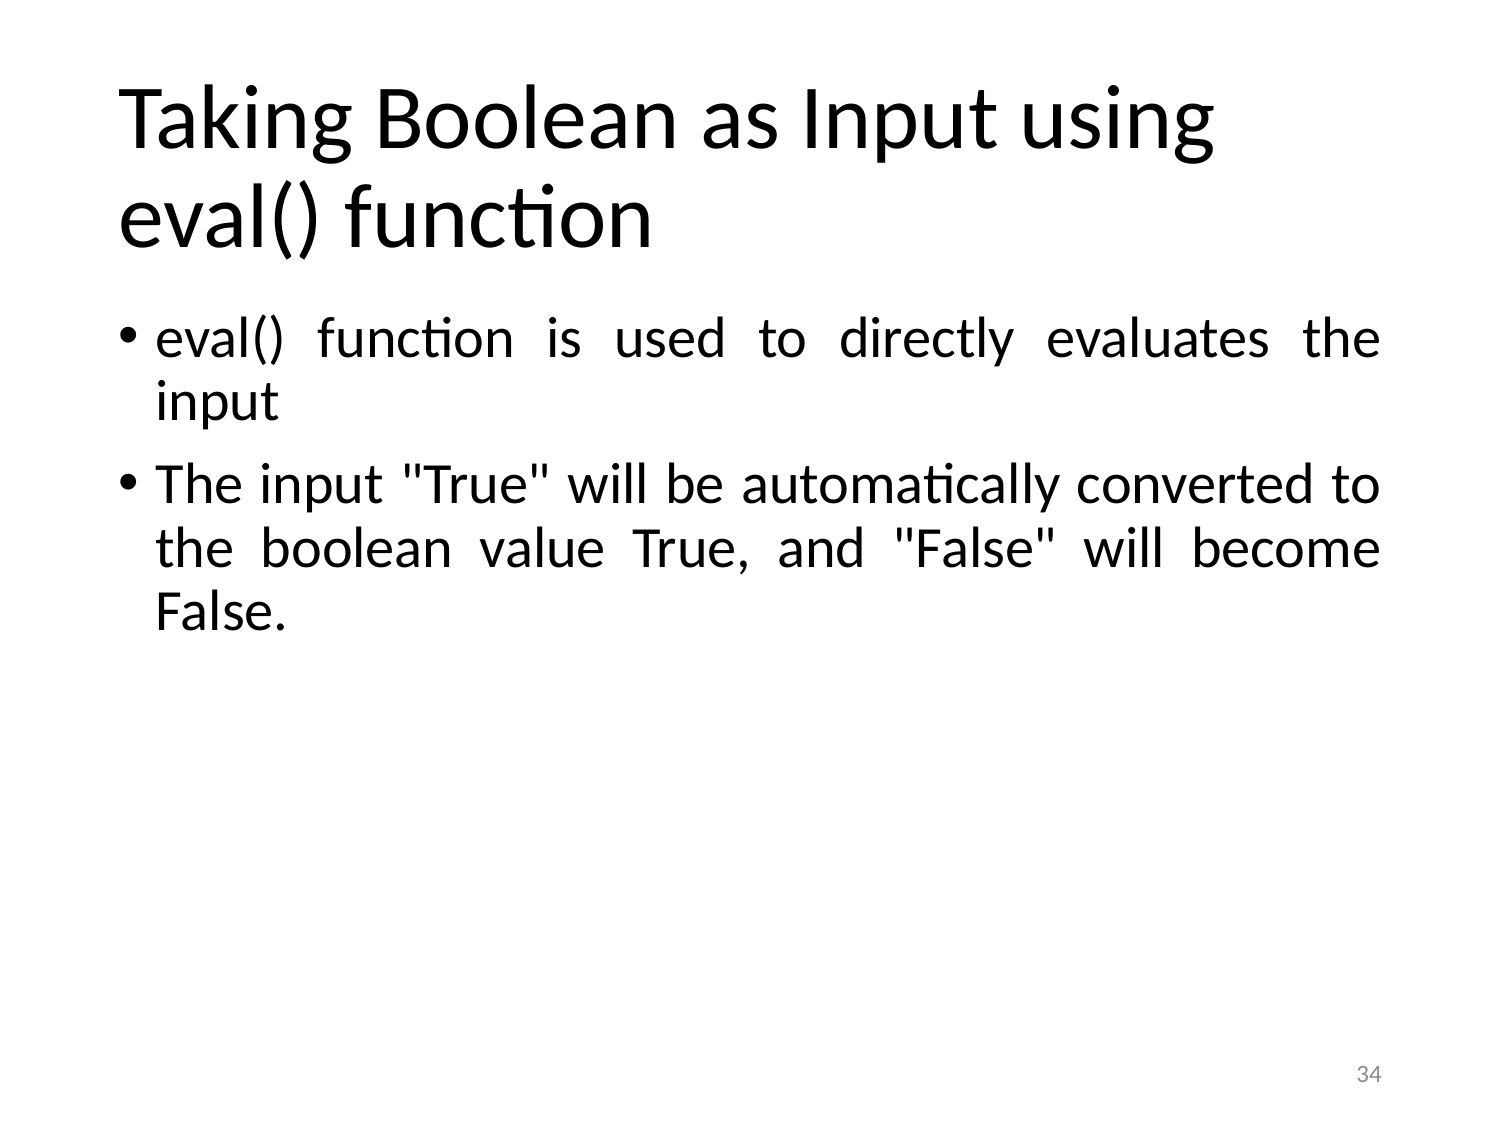

# Taking Boolean as Input using eval() function
eval() function is used to directly evaluates the input
The input "True" will be automatically converted to the boolean value True, and "False" will become False.
34